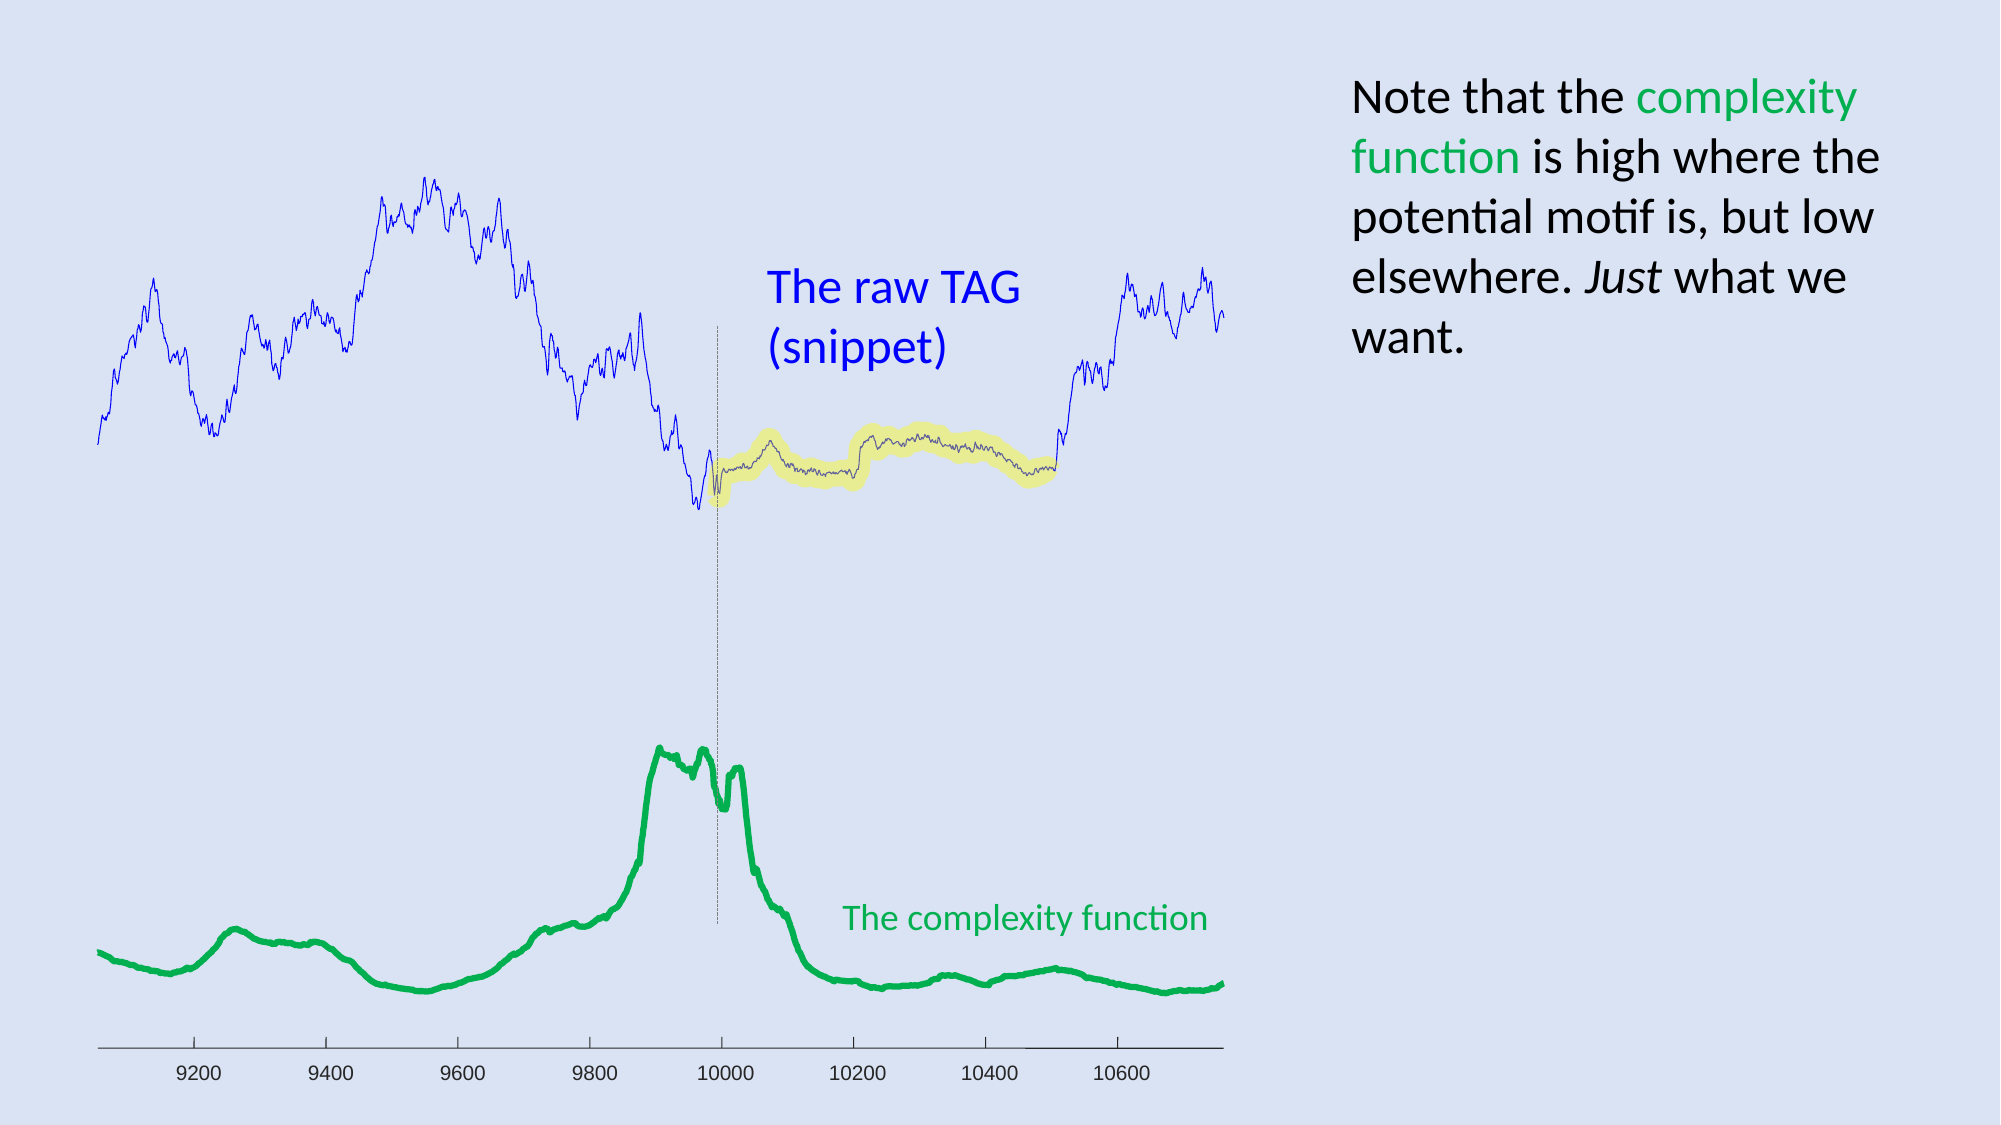

Note that the complexity function is high where the potential motif is, but low elsewhere. Just what we want.

The raw TAG
(snippet)

The complexity function

9200
9400
9600
9800
10000
10200
10400
10600